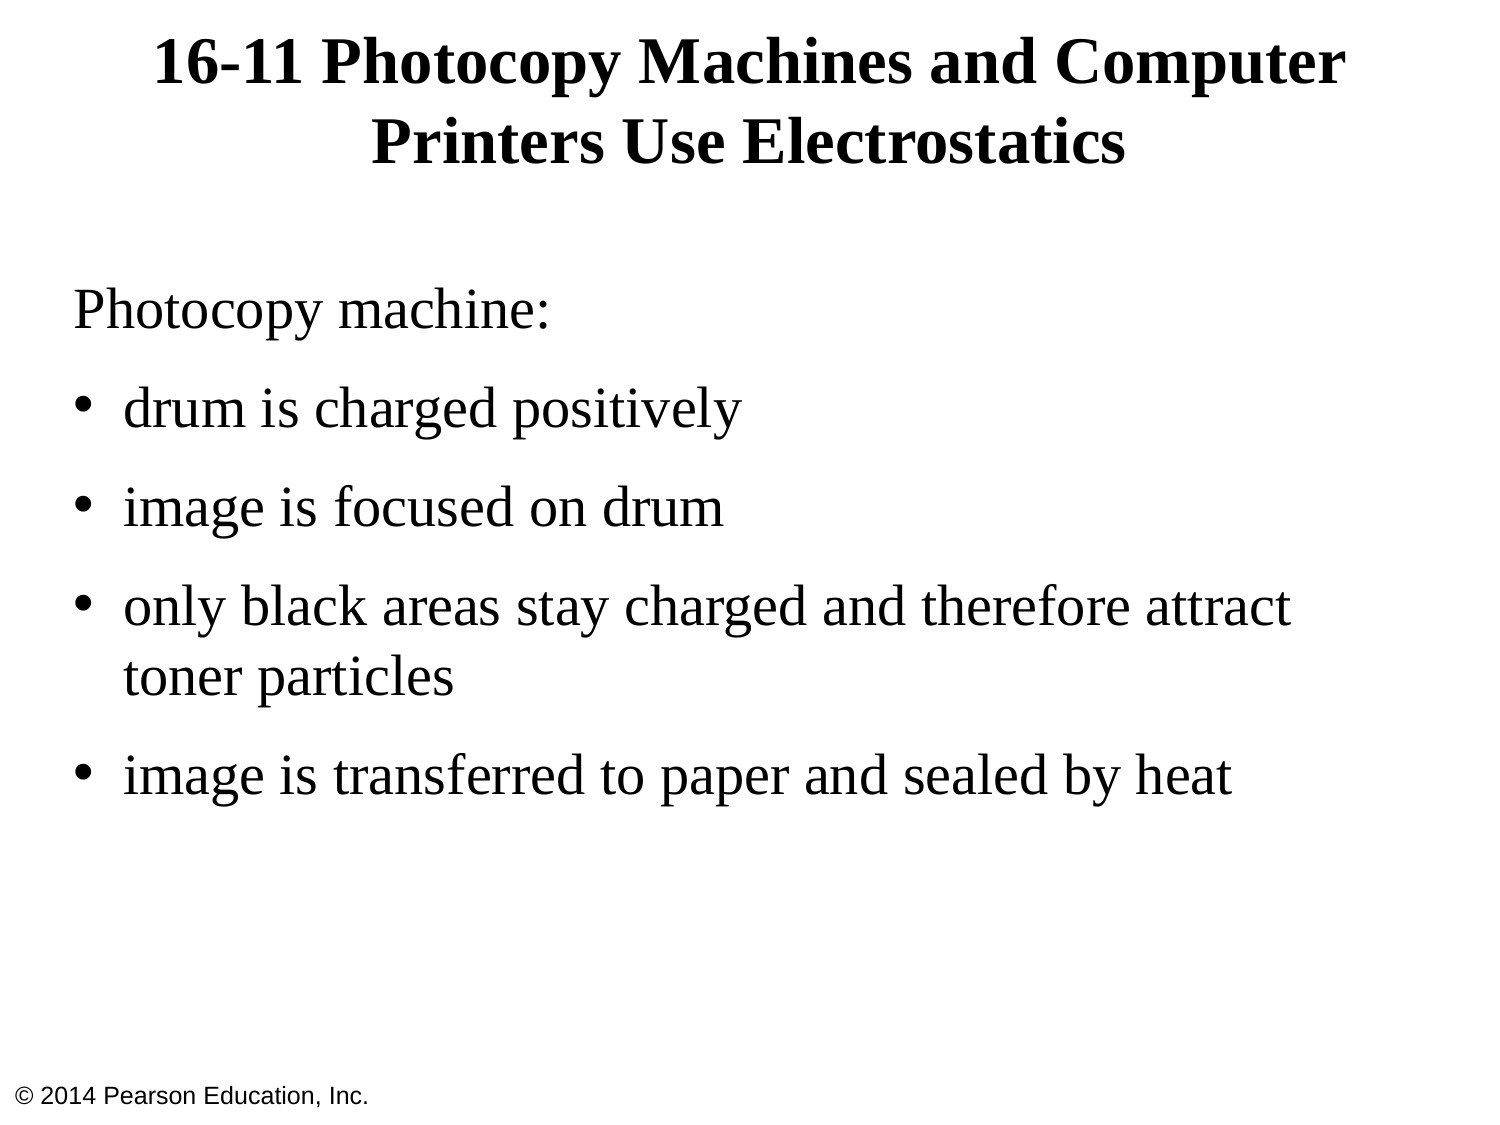

# 16-11 Photocopy Machines and Computer Printers Use Electrostatics
Photocopy machine:
drum is charged positively
image is focused on drum
only black areas stay charged and therefore attract toner particles
image is transferred to paper and sealed by heat
© 2014 Pearson Education, Inc.